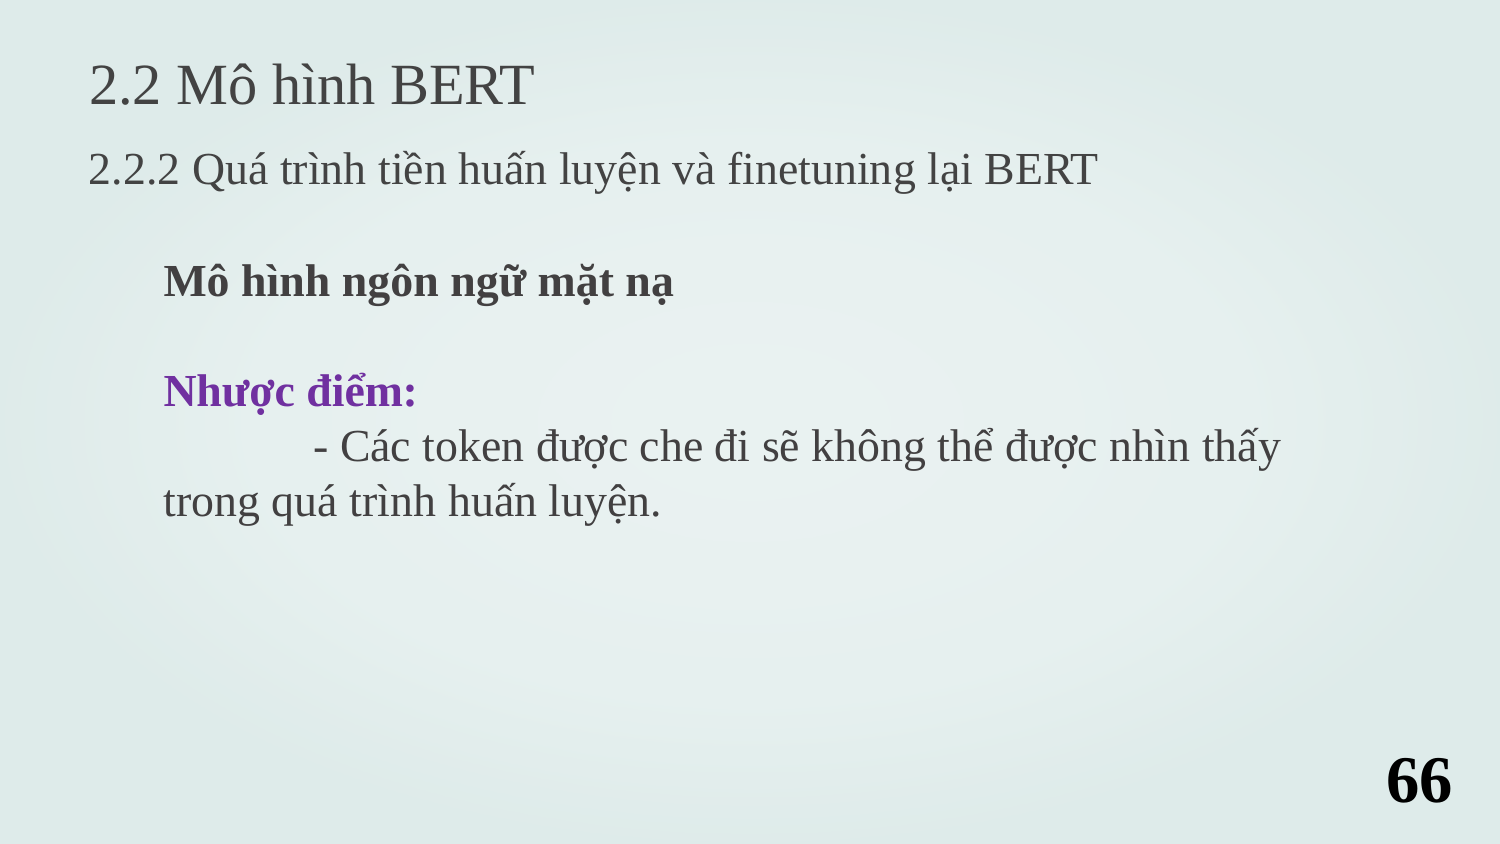

2.2 Mô hình BERT
2.2.2 Quá trình tiền huấn luyện và finetuning lại BERT
Mô hình ngôn ngữ mặt nạ

Nhược điểm:
	- Các token được che đi sẽ không thể được nhìn thấy trong quá trình huấn luyện.

66